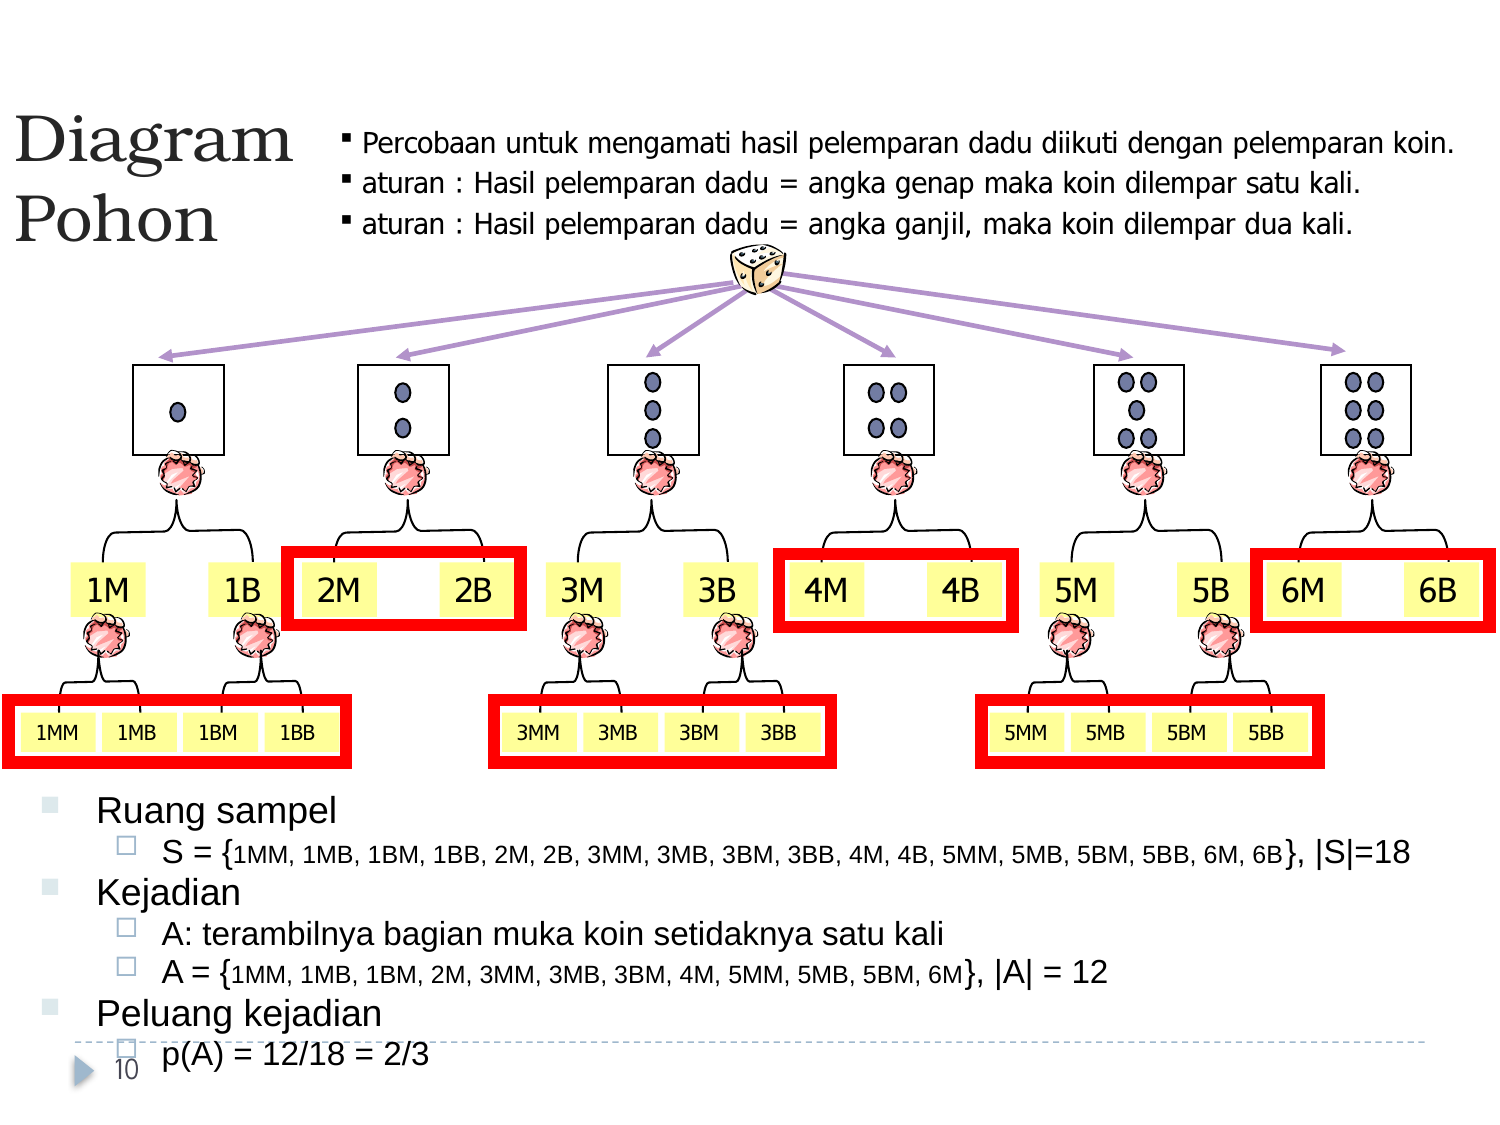

Diagram Pohon
 Percobaan untuk mengamati hasil pelemparan dadu diikuti dengan pelemparan koin.
 aturan : Hasil pelemparan dadu = angka genap maka koin dilempar satu kali.
 aturan : Hasil pelemparan dadu = angka ganjil, maka koin dilempar dua kali.

1M
1B

1MM
1MB
1BM
1BB

2M
2B

3M
3B

3MM
3MB
3BM
3BB

4M
4B

5M
5B

5MM
5MB
5BM
5BB

6M
6B

Ruang sampel
S = {1MM, 1MB, 1BM, 1BB, 2M, 2B, 3MM, 3MB, 3BM, 3BB, 4M, 4B, 5MM, 5MB, 5BM, 5BB, 6M, 6B}, |S|=18
Kejadian
A: terambilnya bagian muka koin setidaknya satu kali
A = {1MM, 1MB, 1BM, 2M, 3MM, 3MB, 3BM, 4M, 5MM, 5MB, 5BM, 6M}, |A| = 12
Peluang kejadian
p(A) = 12/18 = 2/3
10